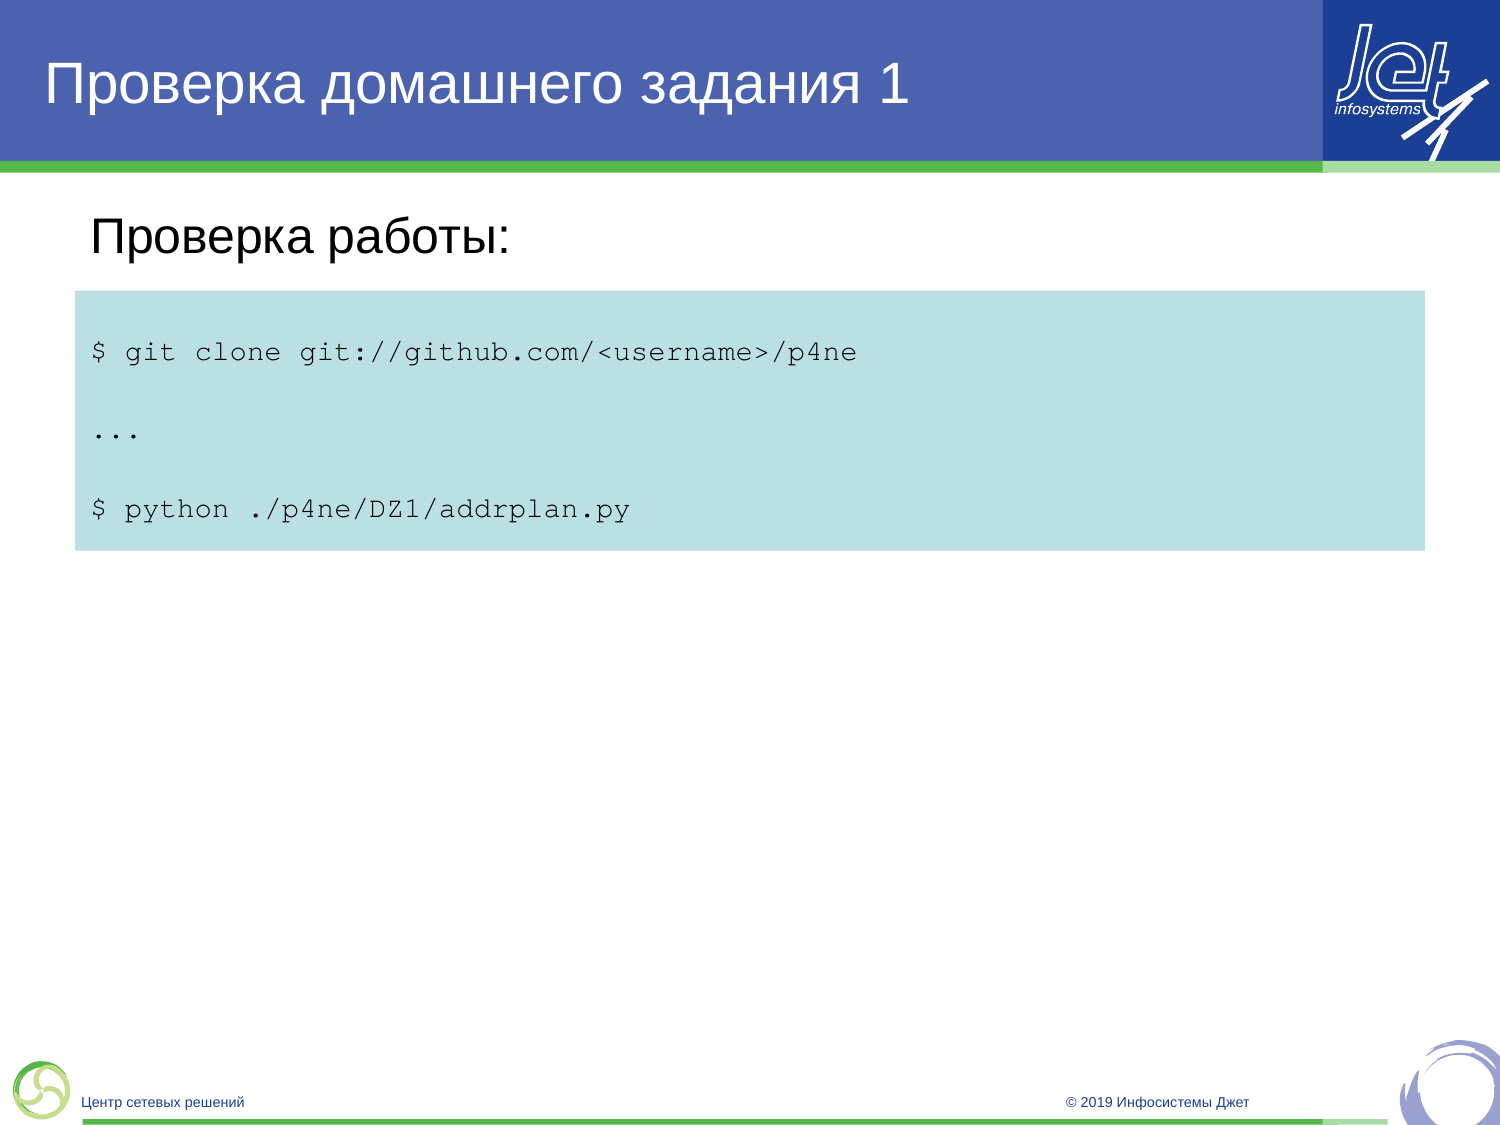

# Проверка домашнего задания 1
Проверка работы:

$ git clone git://github.com/<username>/p4ne
...
$ python ./p4ne/DZ1/addrplan.py